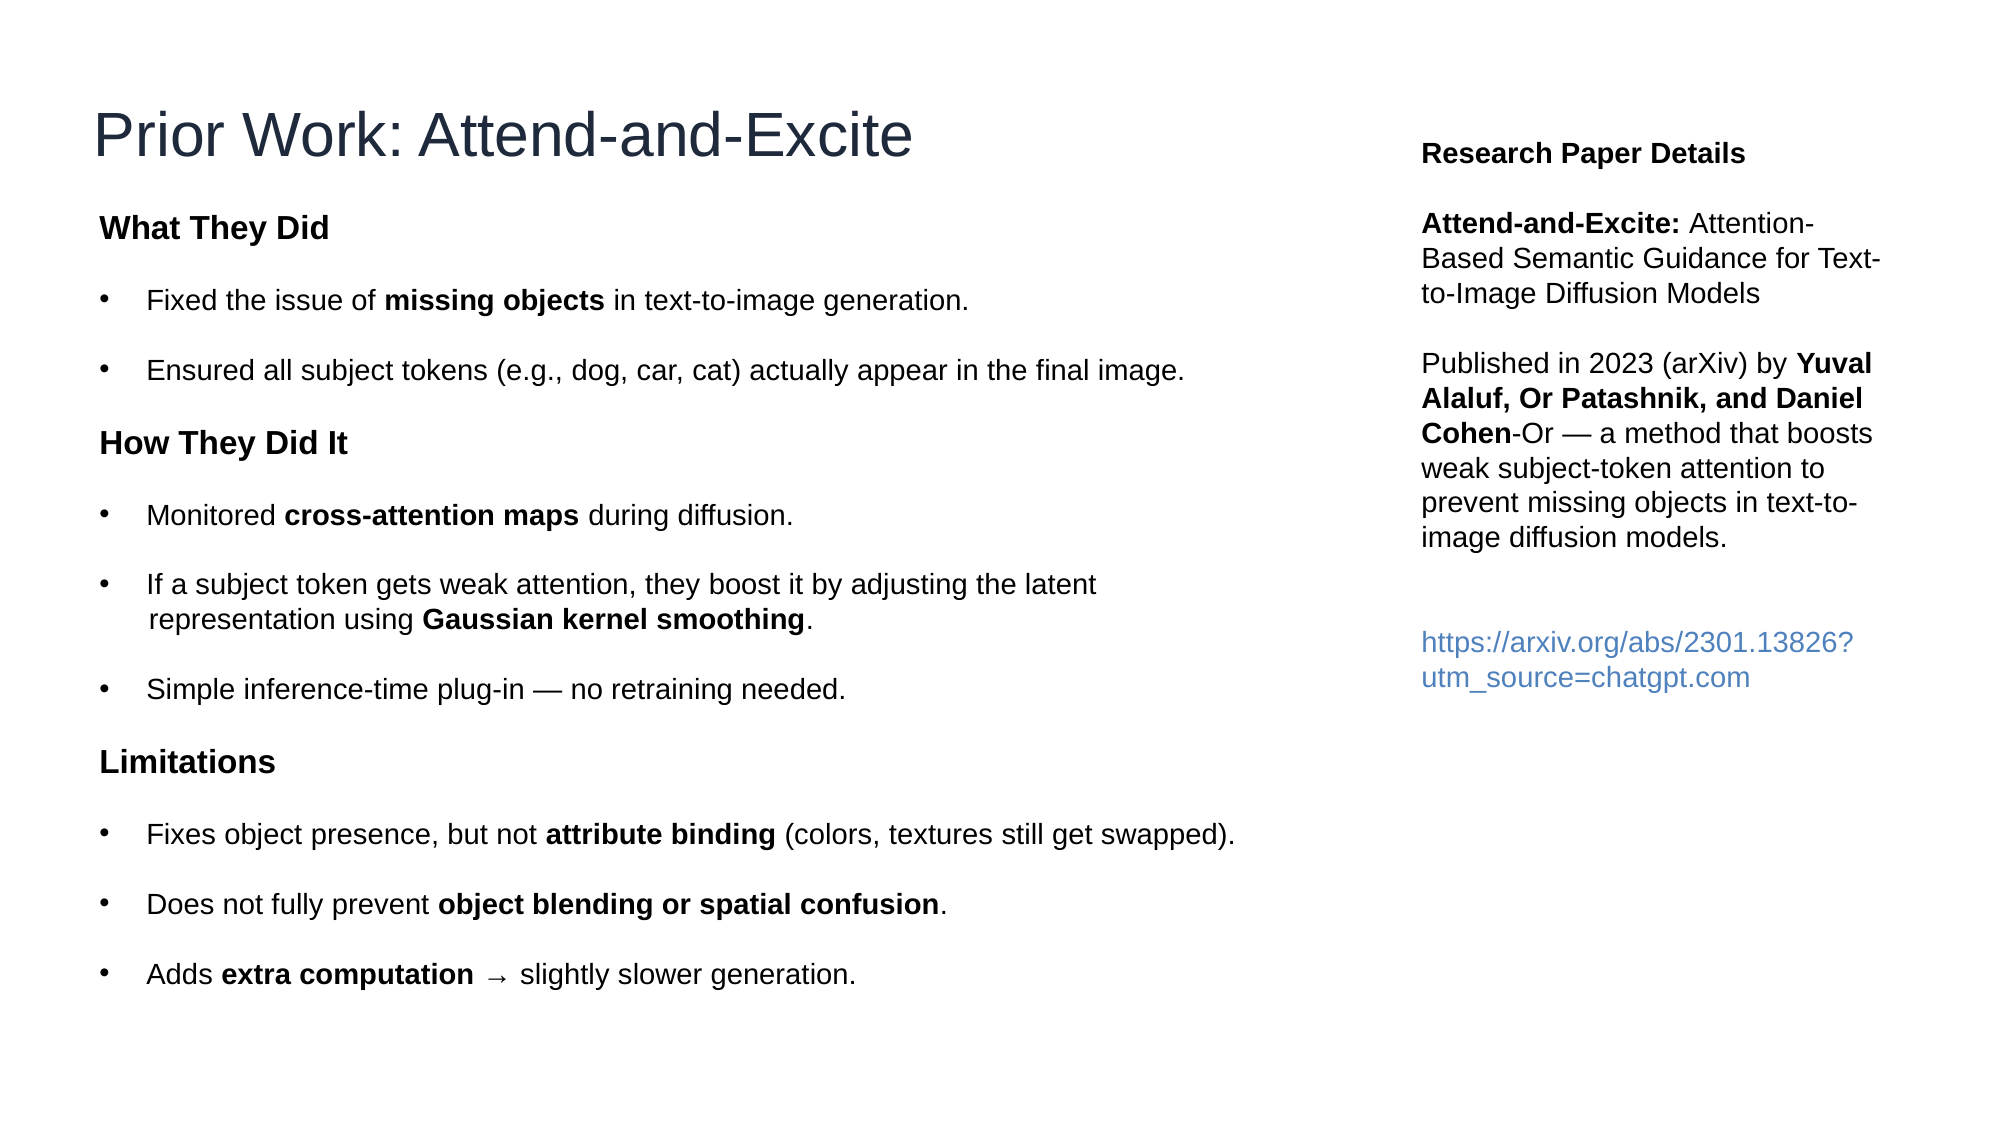

Prior Work: Attend-and-Excite
Research Paper Details

Attend-and-Excite: Attention-Based Semantic Guidance for Text-to-Image Diffusion Models

Published in 2023 (arXiv) by Yuval Alaluf, Or Patashnik, and Daniel Cohen-Or — a method that boosts weak subject-token attention to prevent missing objects in text-to-image diffusion models.

https://arxiv.org/abs/2301.13826?utm_source=chatgpt.com

What They Did

Fixed the issue of missing objects in text-to-image generation.

Ensured all subject tokens (e.g., dog, car, cat) actually appear in the final image.

How They Did It

Monitored cross-attention maps during diffusion.

If a subject token gets weak attention, they boost it by adjusting the latent
      representation using Gaussian kernel smoothing.

Simple inference-time plug-in — no retraining needed.

Limitations

Fixes object presence, but not attribute binding (colors, textures still get swapped).

Does not fully prevent object blending or spatial confusion.

Adds extra computation → slightly slower generation.